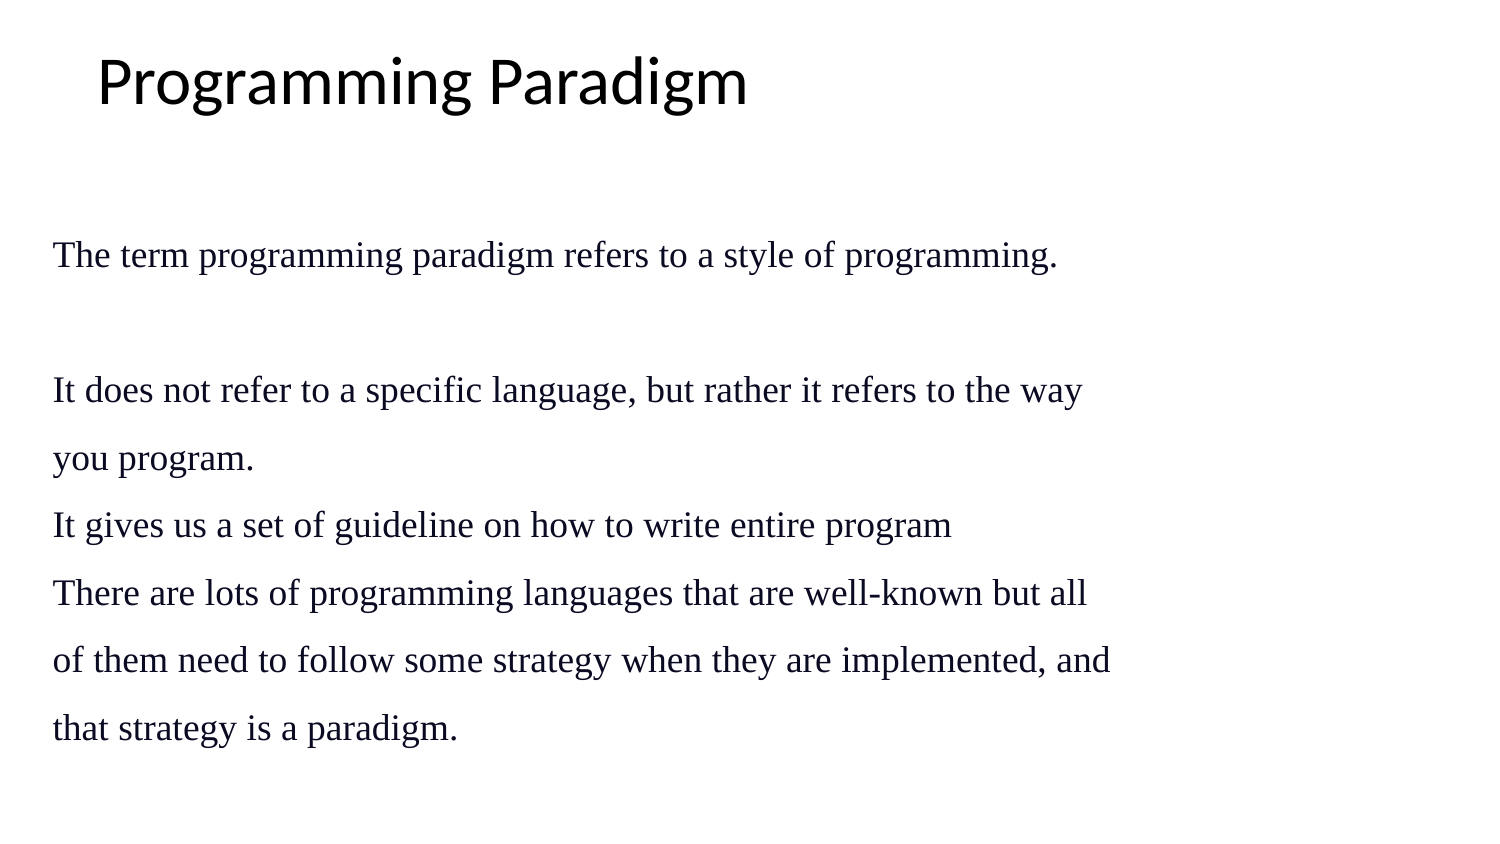

# Programming Paradigm
The term programming paradigm refers to a style of programming.

It does not refer to a specific language, but rather it refers to the way you program.
It gives us a set of guideline on how to write entire program
There are lots of programming languages that are well-known but all of them need to follow some strategy when they are implemented, and that strategy is a paradigm.